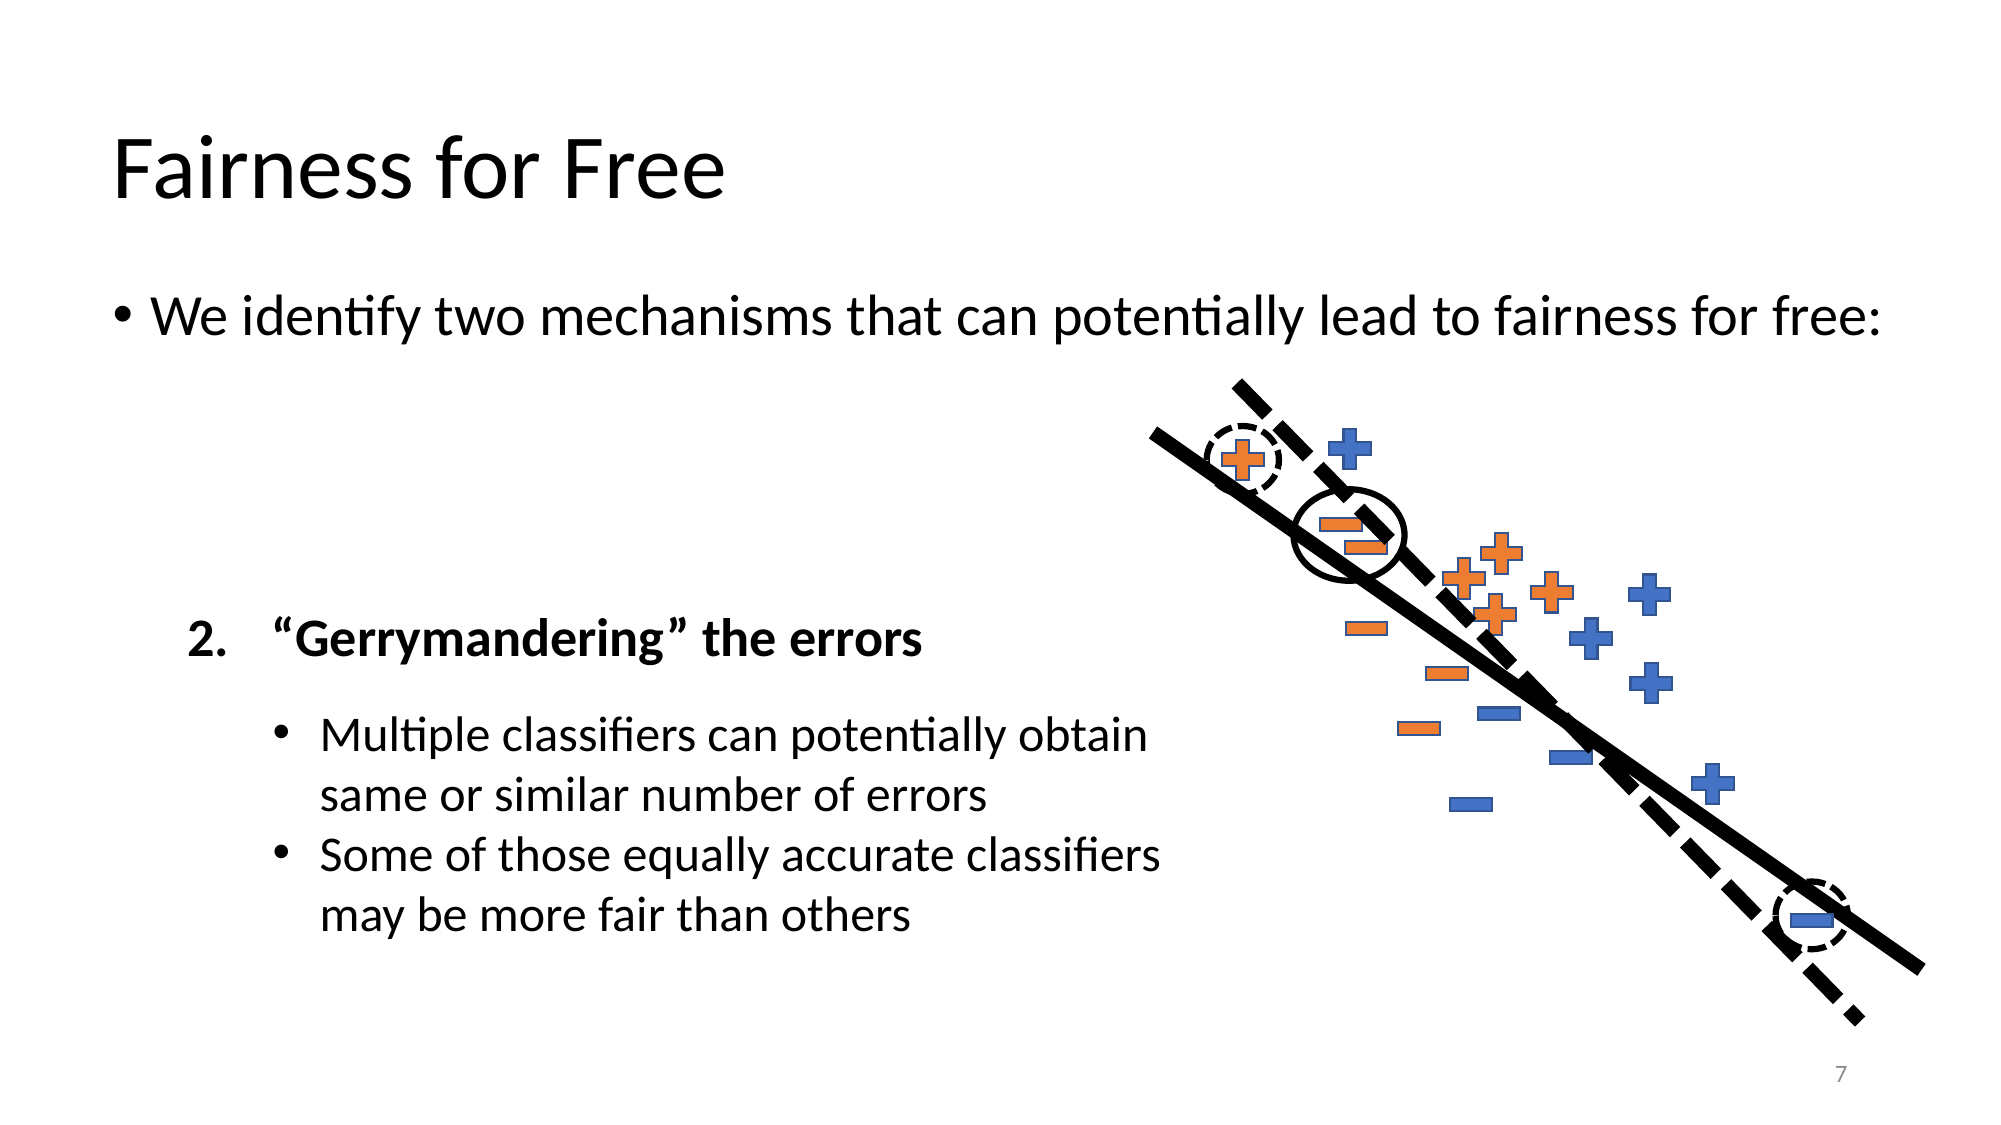

# Fairness for Free
We identify two mechanisms that can potentially lead to fairness for free:

“Gerrymandering” the errors

Multiple classifiers can potentially obtain same or similar number of errors
Some of those equally accurate classifiers may be more fair than others
7